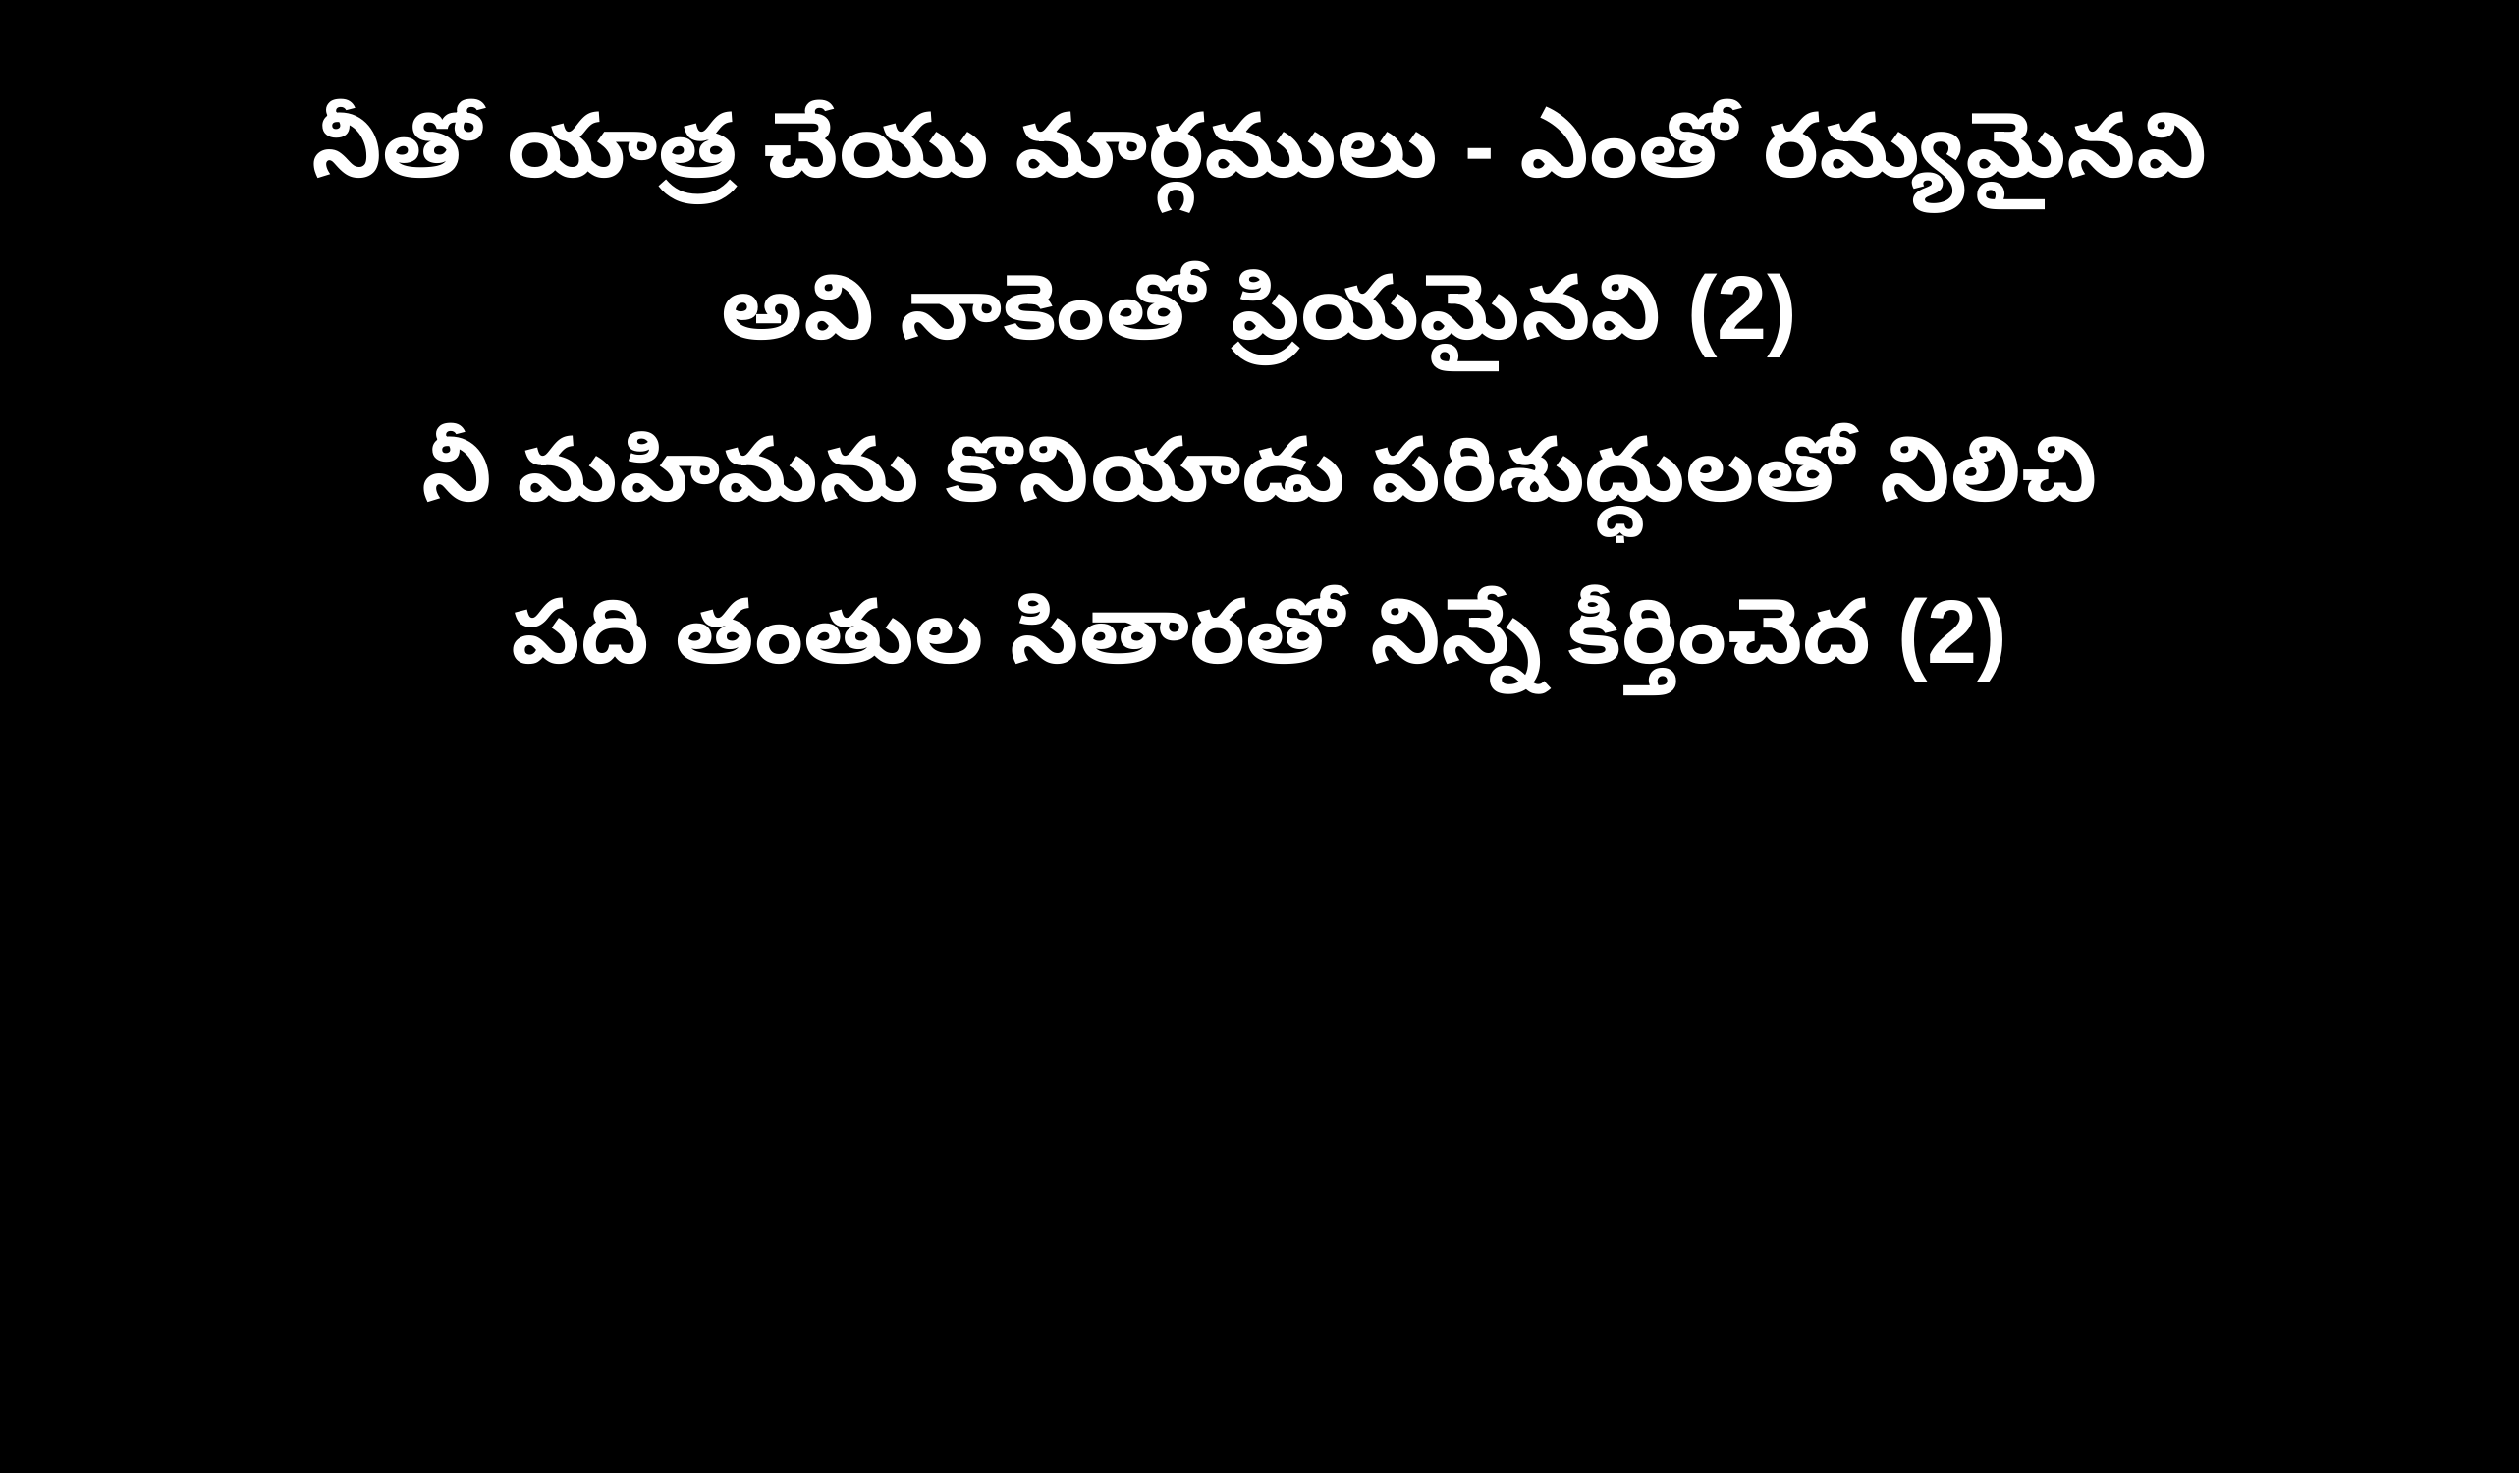

నీతో యాత్ర చేయు మార్గములు - ఎంతో రమ్యమైనవి
అవి నాకెంతో ప్రియమైనవి (2)
నీ మహిమను కొనియాడు పరిశుద్ధులతో నిలిచి
పది తంతుల సితారతో నిన్నే కీర్తించెద (2)